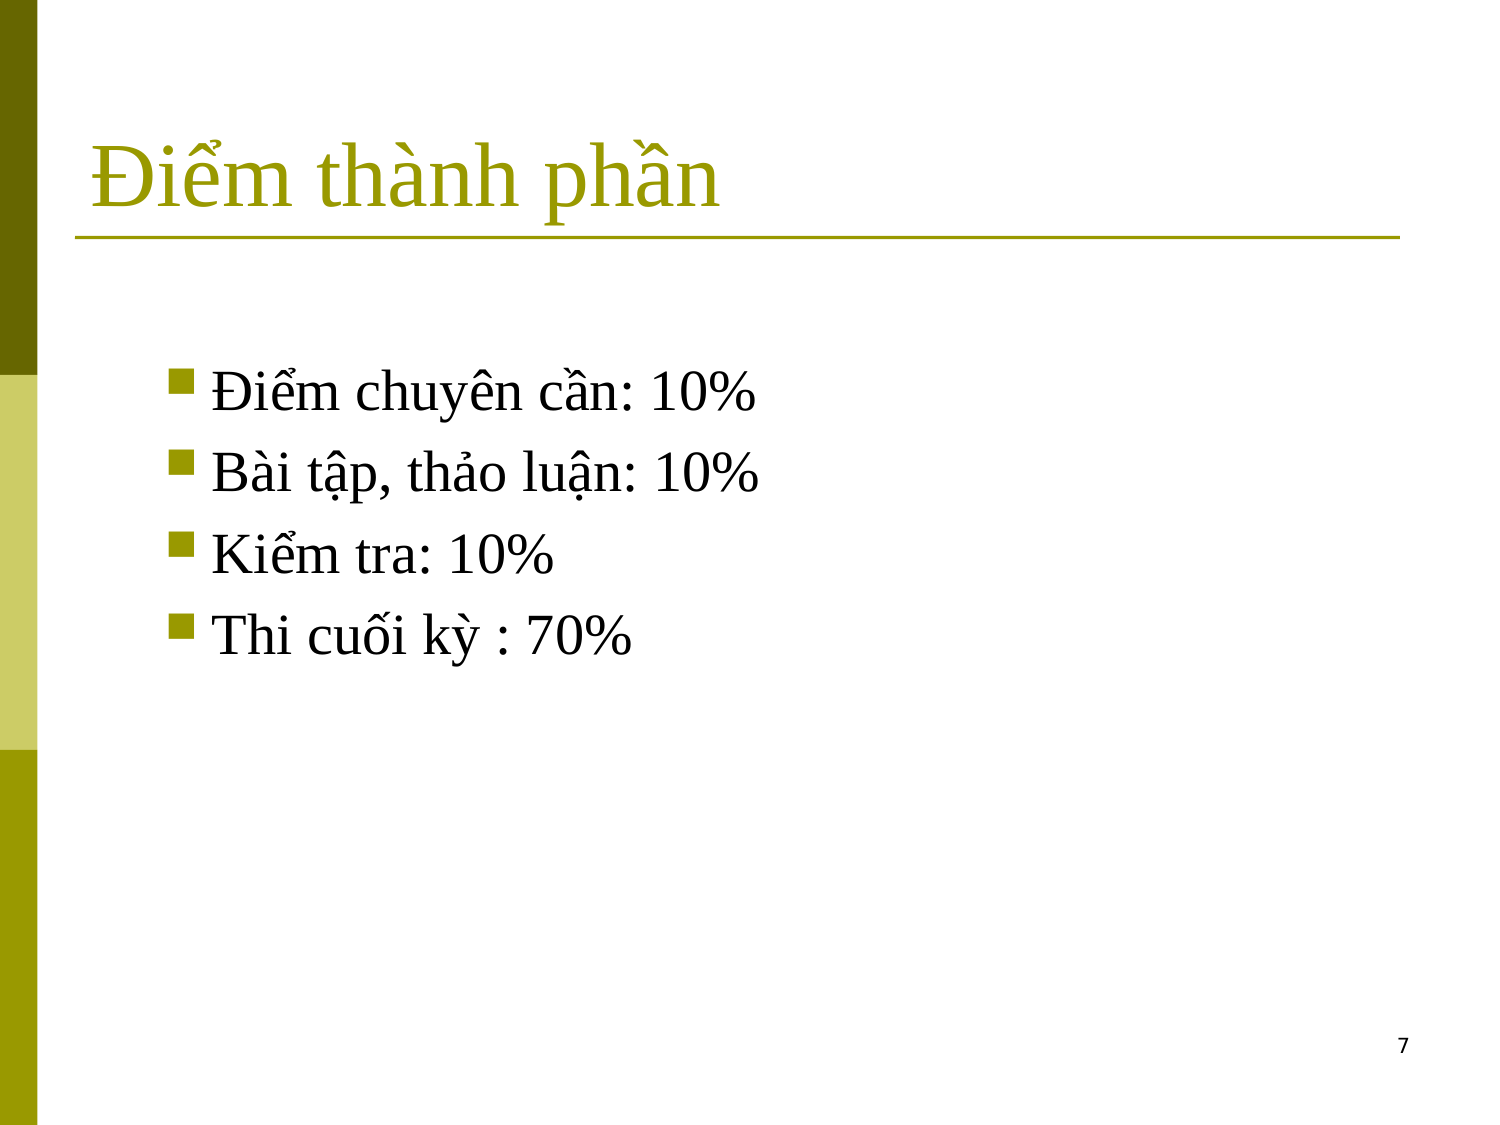

# Điểm thành phần

Điểm chuyên cần: 10%
Bài tập, thảo luận: 10%
Kiểm tra: 10%
Thi cuối kỳ : 70%
7